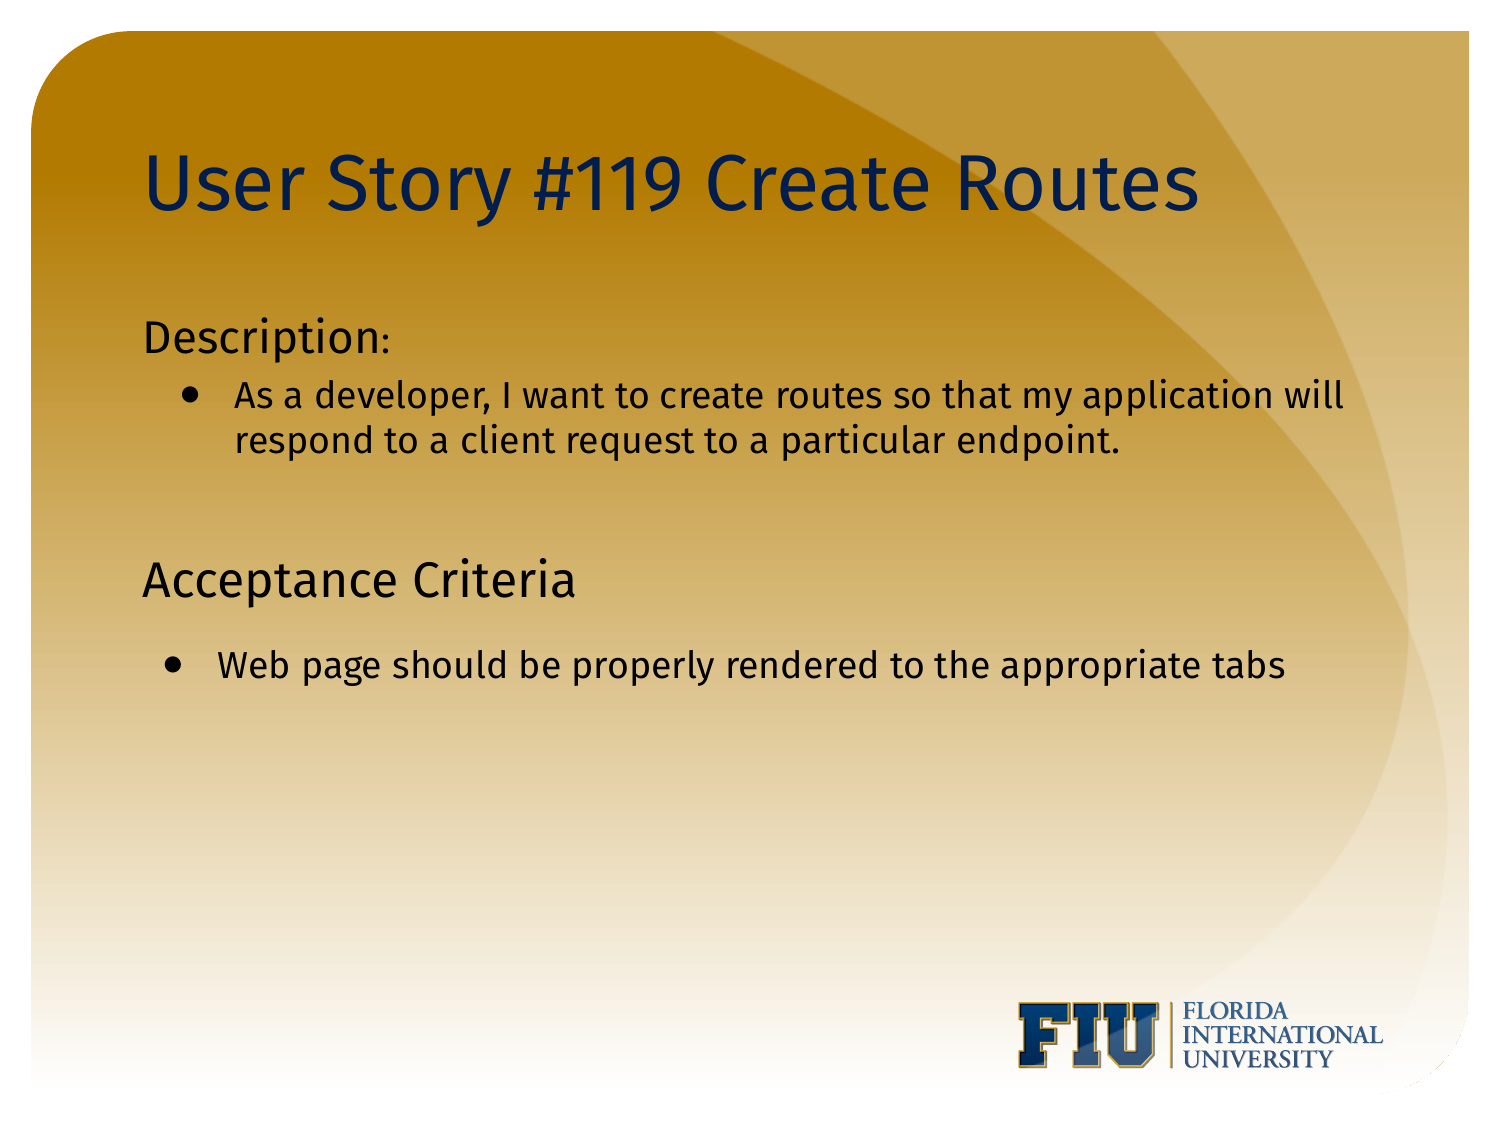

# User Story #119 Create Routes
Description:
As a developer, I want to create routes so that my application will respond to a client request to a particular endpoint.

Acceptance Criteria
Web page should be properly rendered to the appropriate tabs